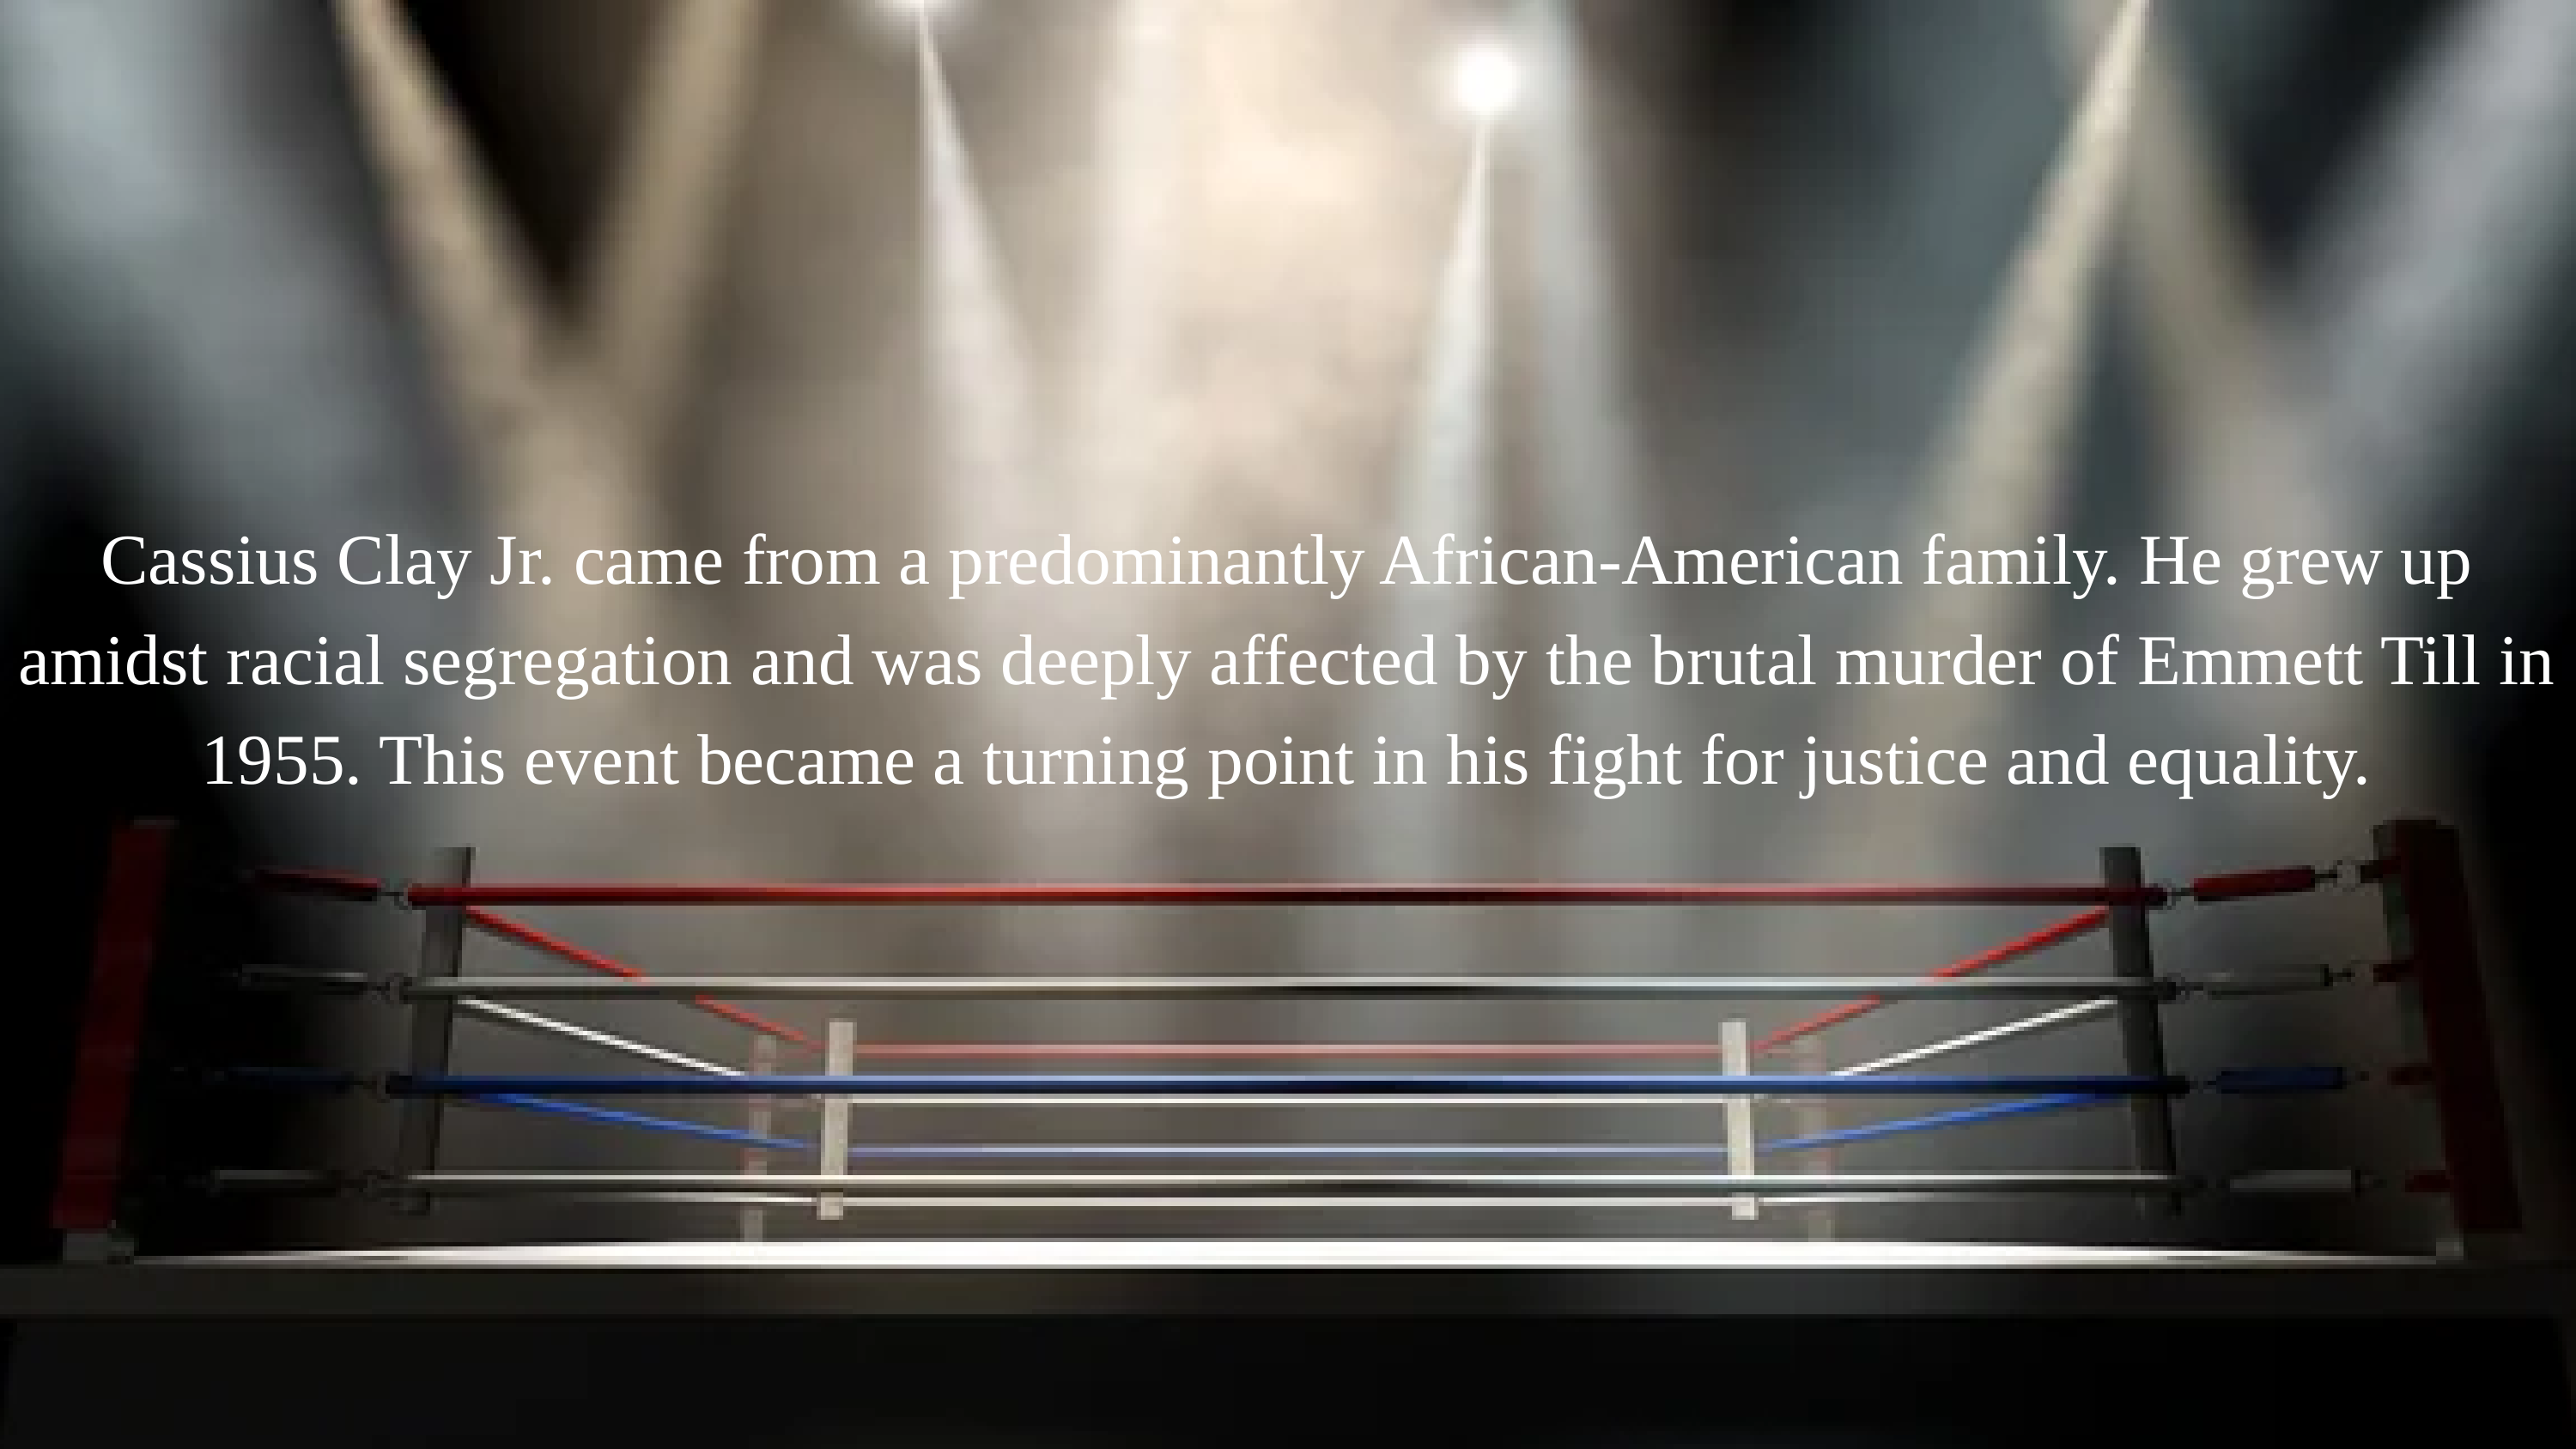

Cassius Clay Jr. came from a predominantly African-American family. He grew up amidst racial segregation and was deeply affected by the brutal murder of Emmett Till in 1955. This event became a turning point in his fight for justice and equality.